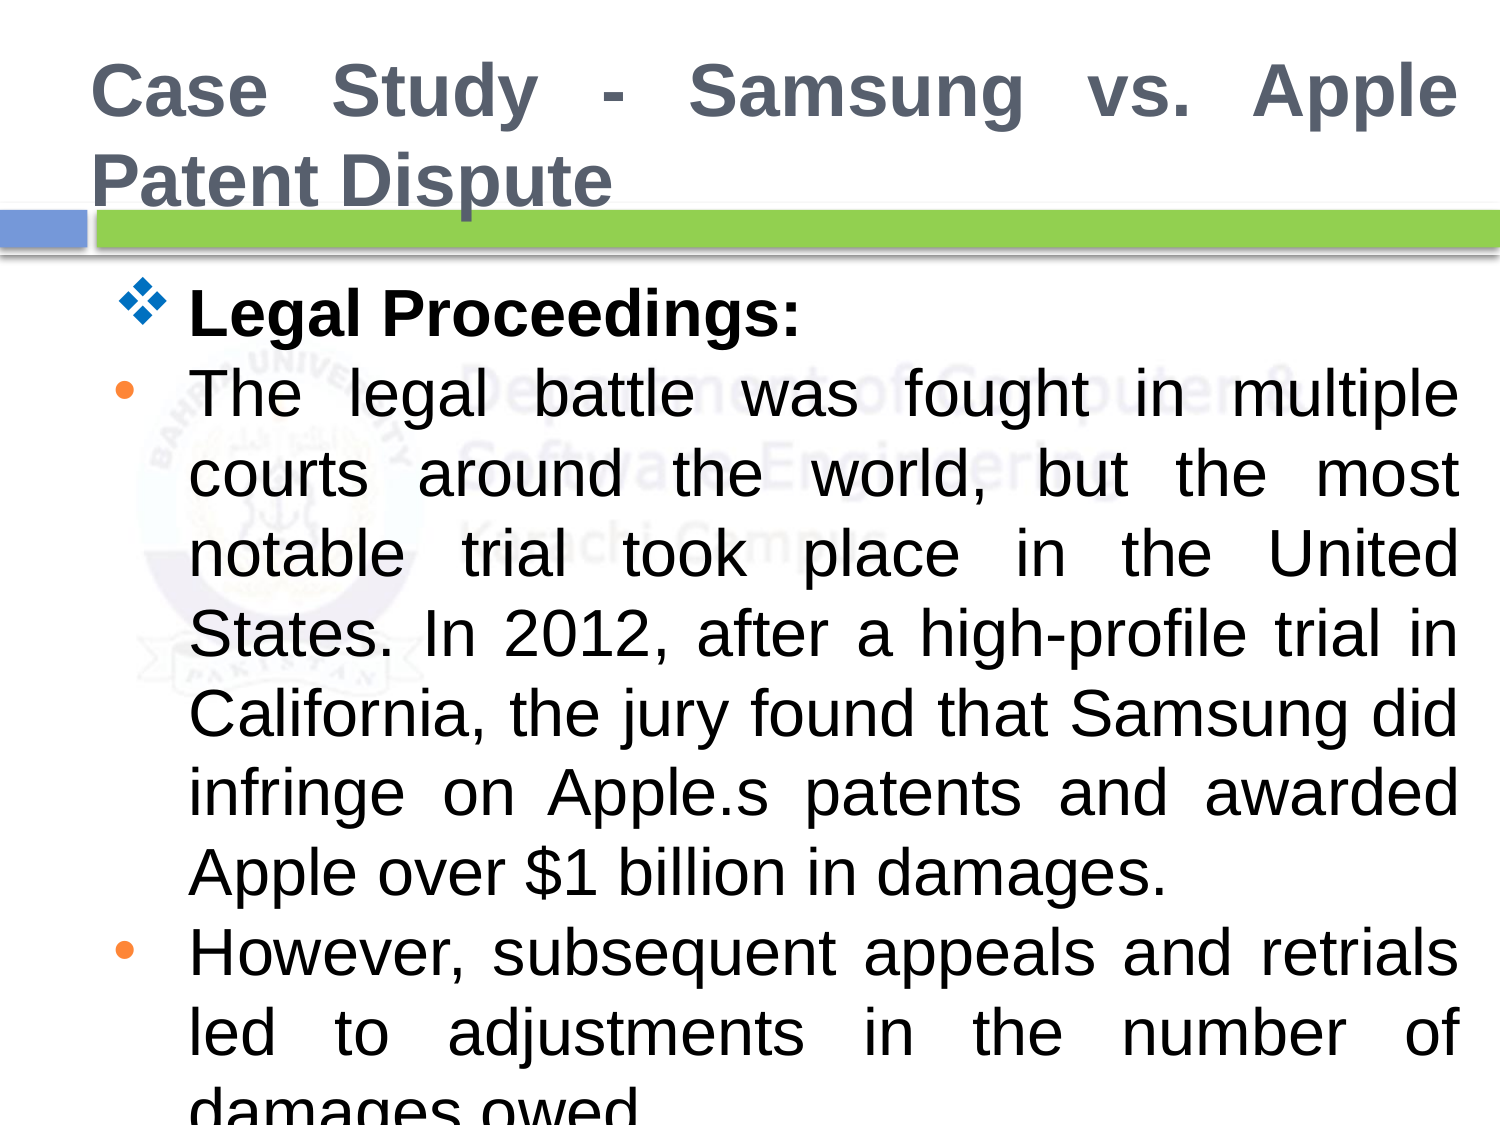

# Case Study - Samsung vs. Apple Patent Dispute
Legal Proceedings:
The legal battle was fought in multiple courts around the world, but the most notable trial took place in the United States. In 2012, after a high-profile trial in California, the jury found that Samsung did infringe on Apple.s patents and awarded Apple over $1 billion in damages.
However, subsequent appeals and retrials led to adjustments in the number of damages owed.